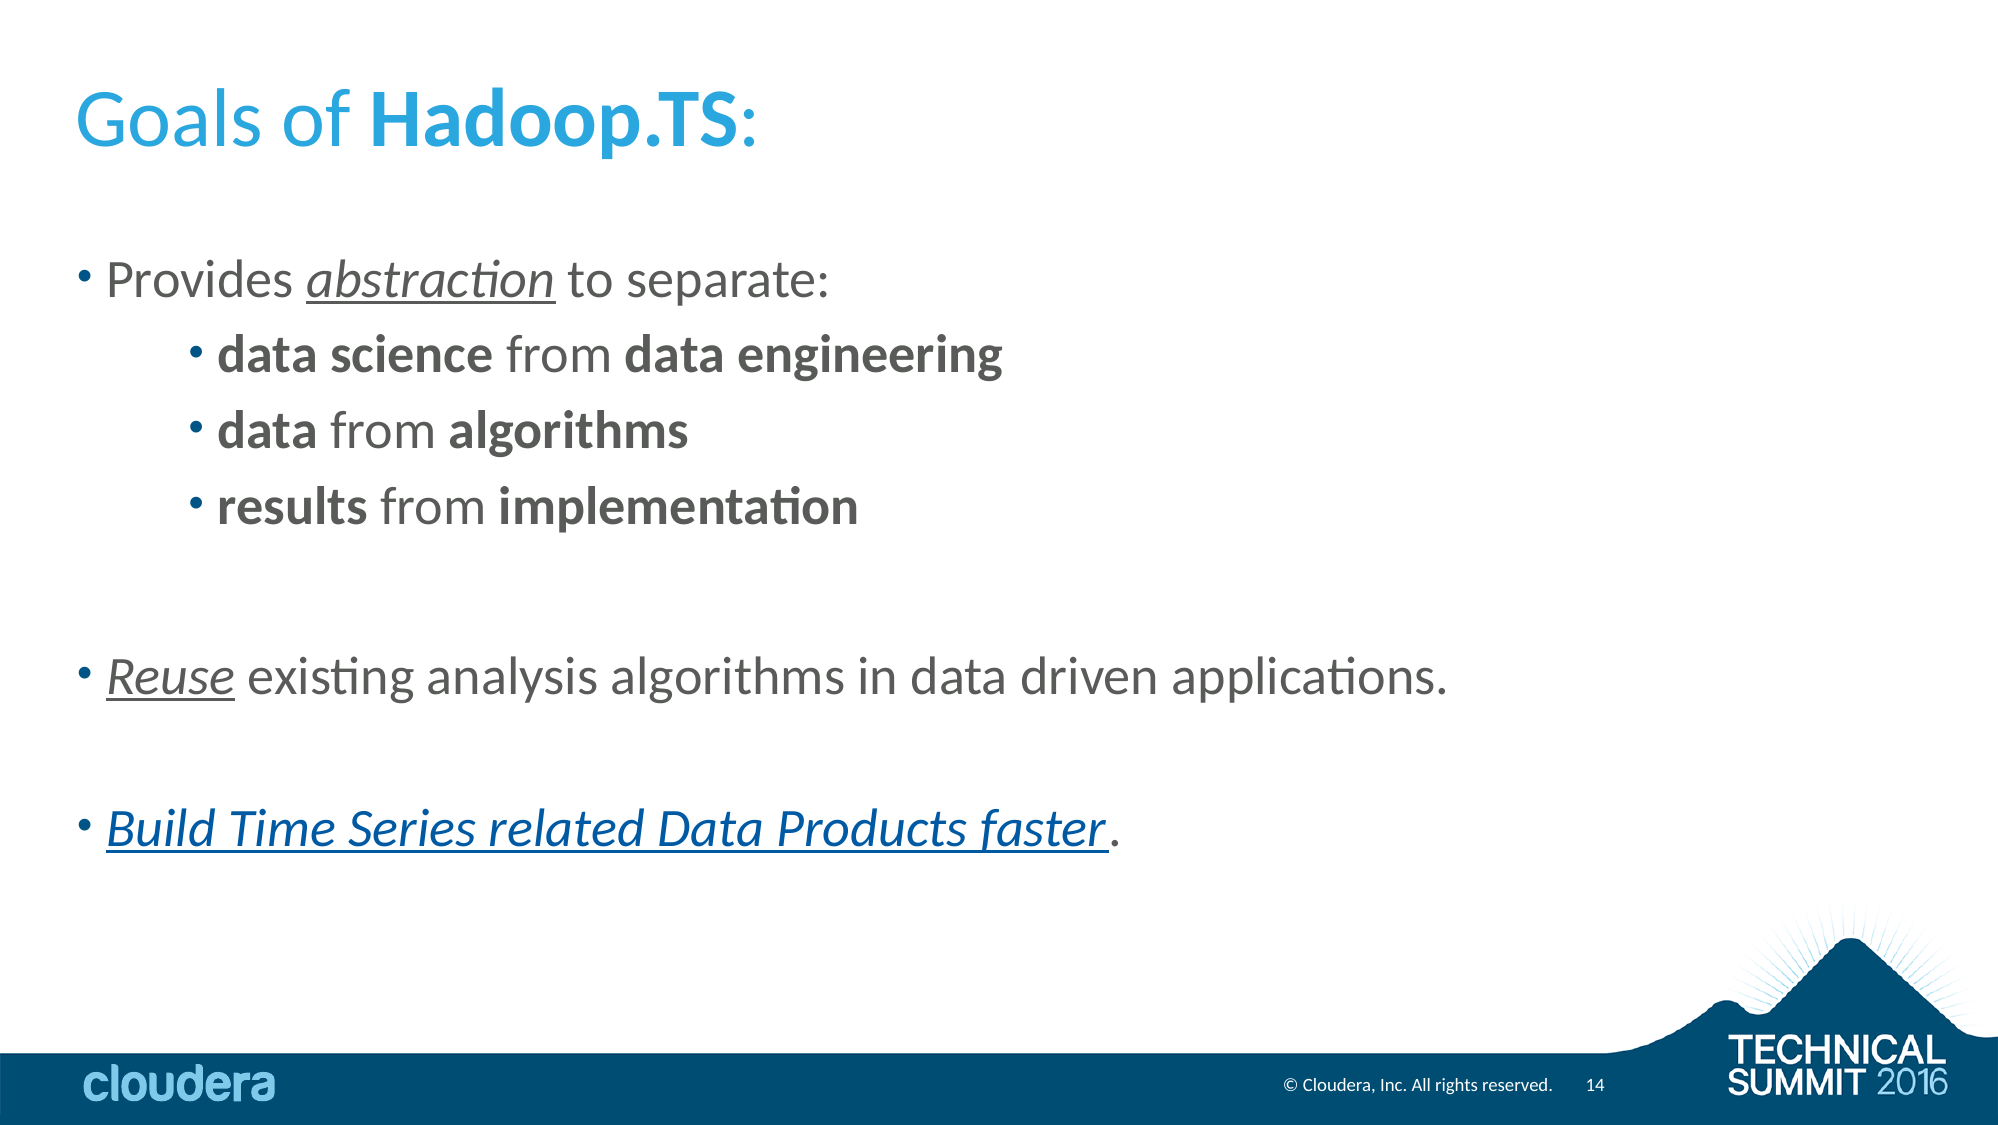

# Goals of Hadoop.TS:
Provides abstraction to separate:
data science from data engineering
data from algorithms
results from implementation

Reuse existing analysis algorithms in data driven applications.

Build Time Series related Data Products faster.